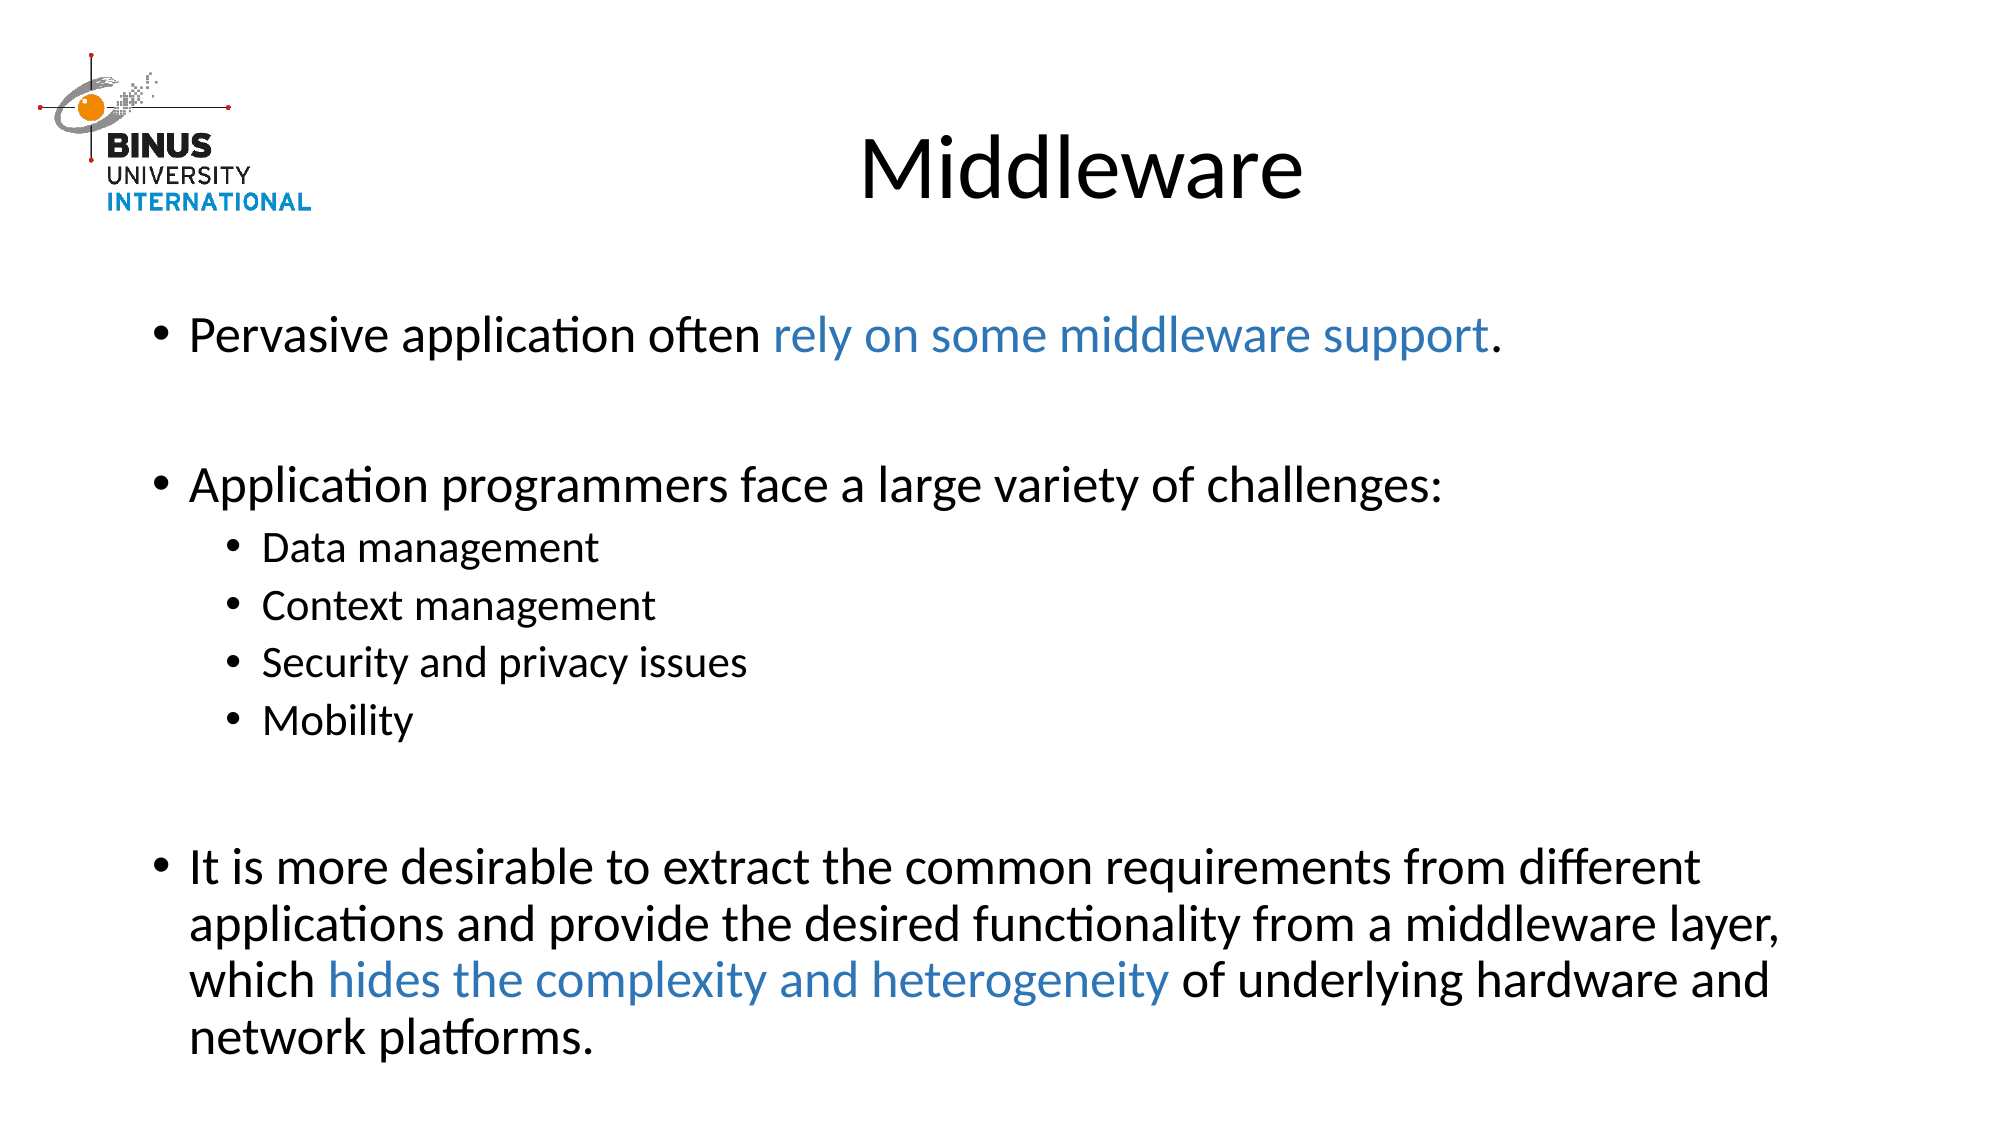

# Middleware
Pervasive application often rely on some middleware support.

Application programmers face a large variety of challenges:
Data management
Context management
Security and privacy issues
Mobility

It is more desirable to extract the common requirements from different applications and provide the desired functionality from a middleware layer, which hides the complexity and heterogeneity of underlying hardware and network platforms.